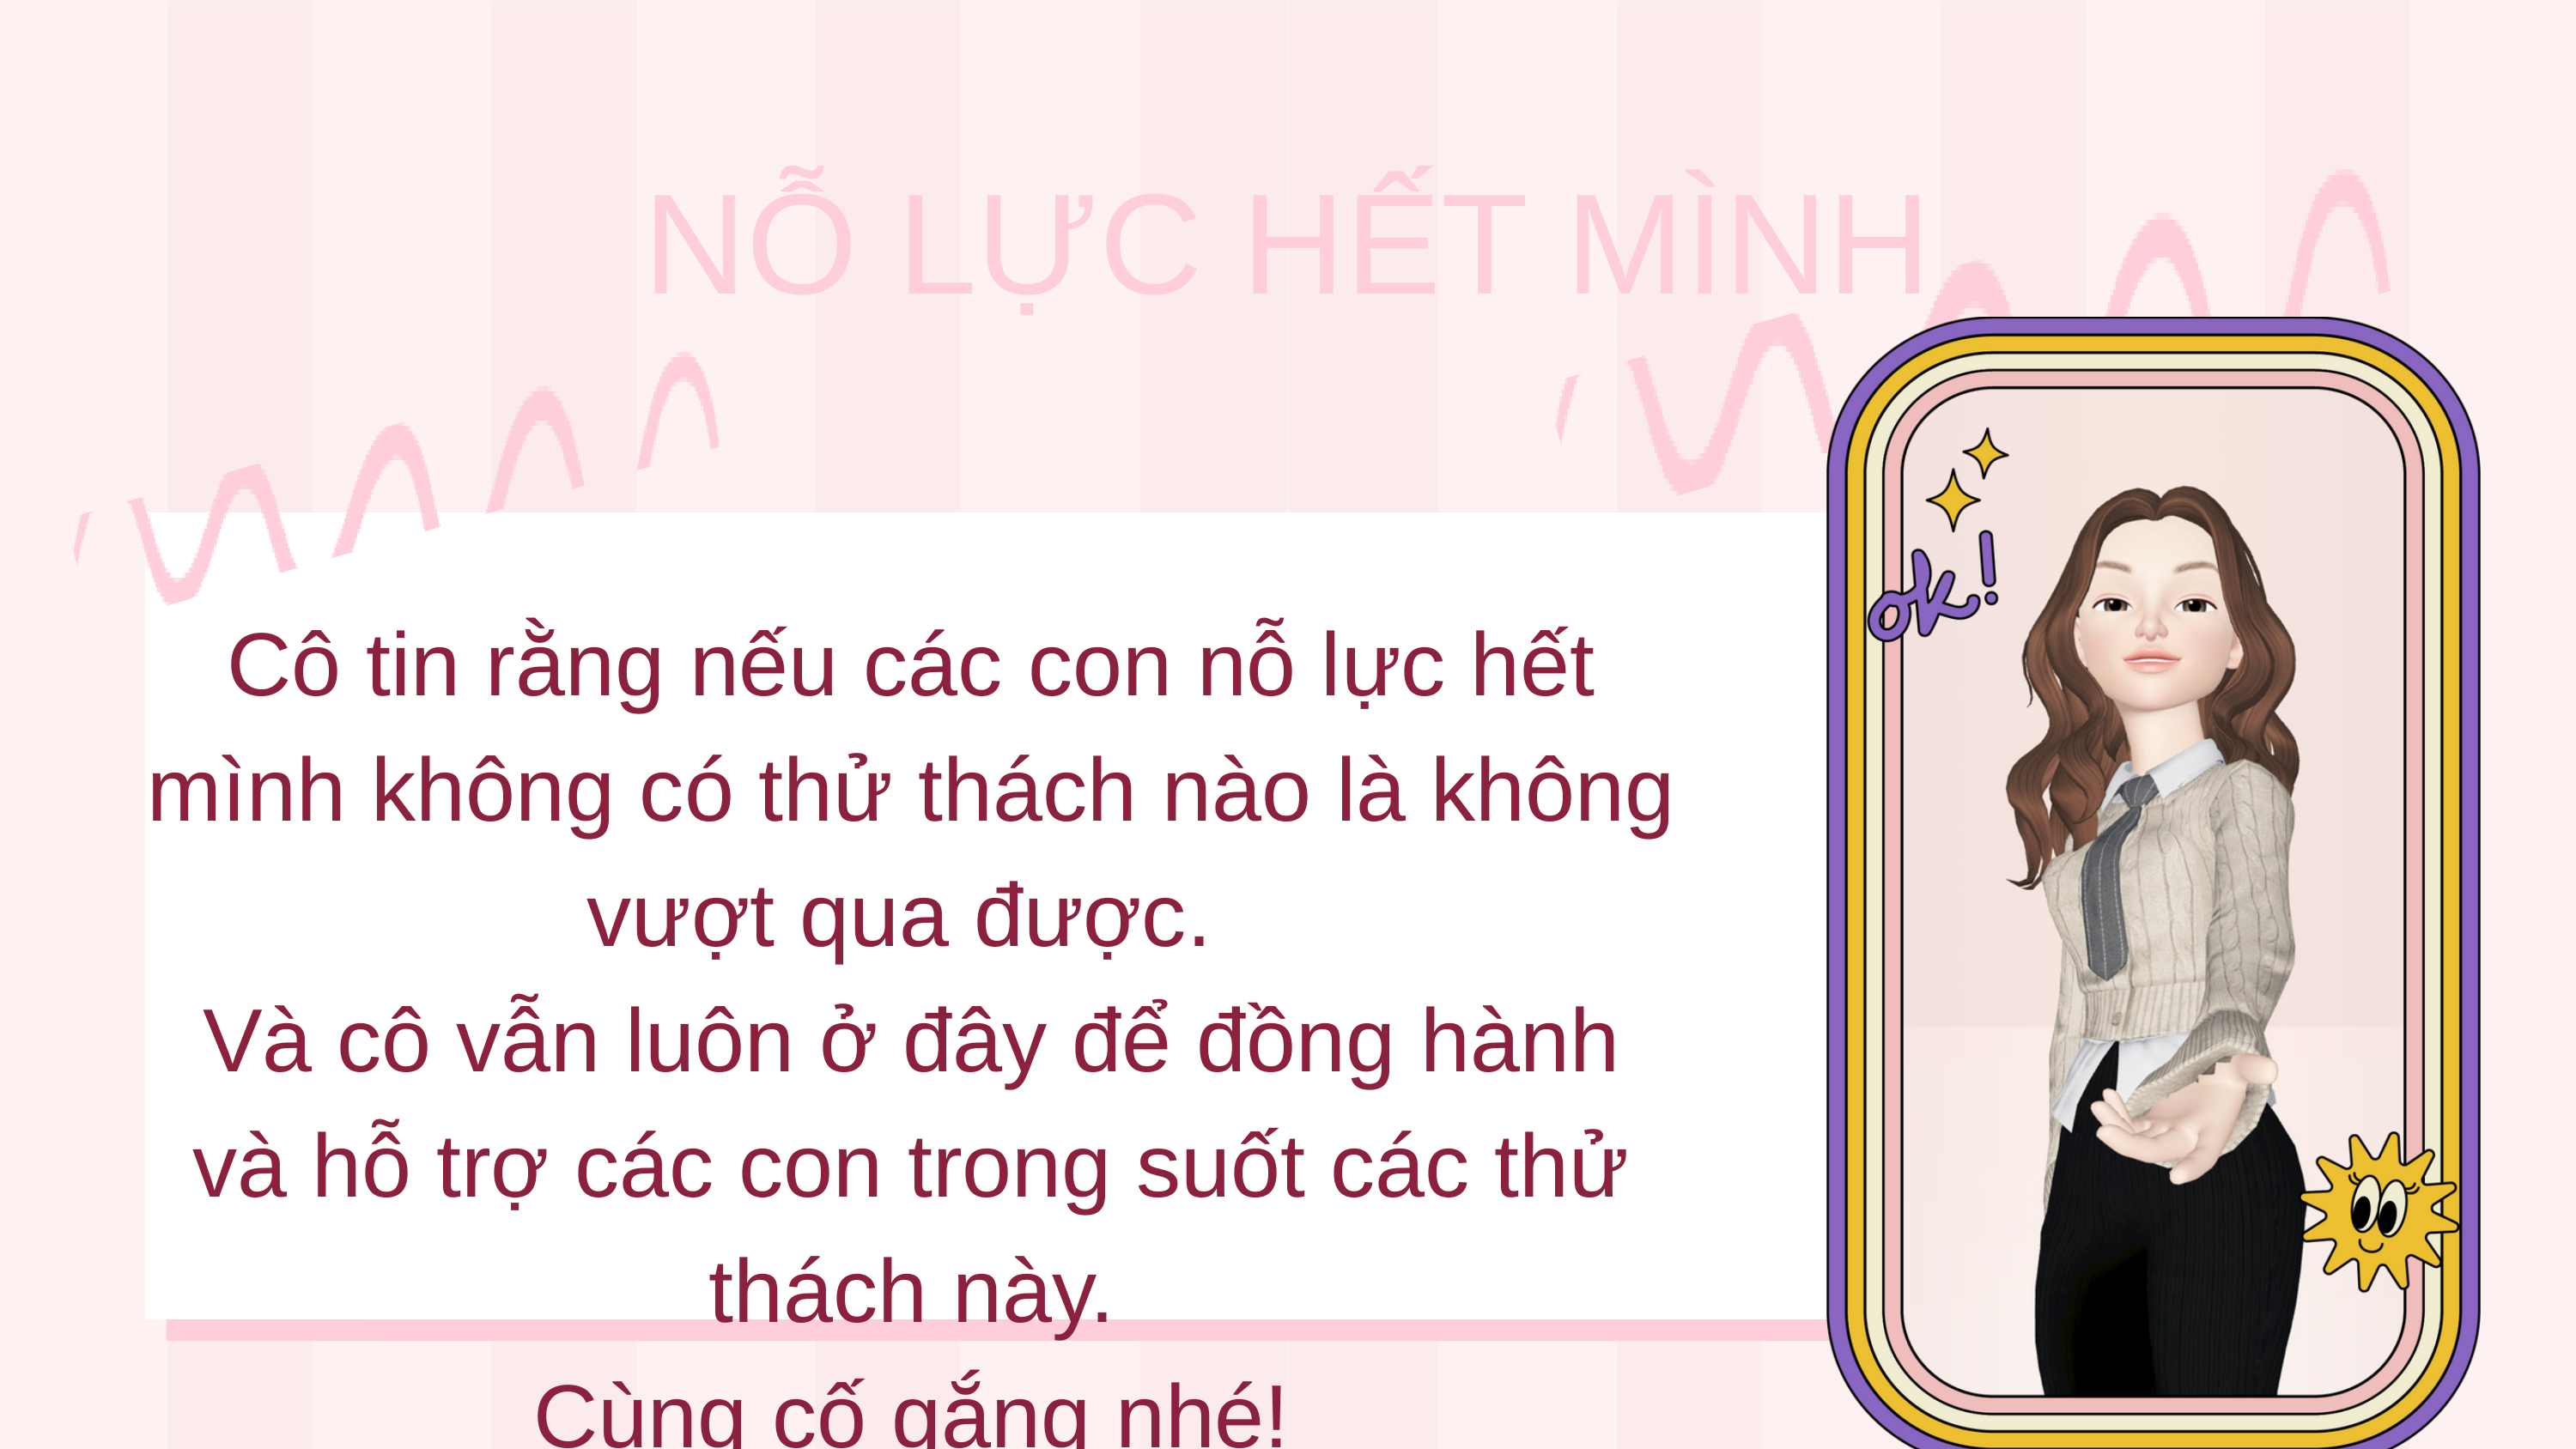

NỖ LỰC HẾT MÌNH

Cô tin rằng nếu các con nỗ lực hết mình không có thử thách nào là không vượt qua được.
Và cô vẫn luôn ở đây để đồng hành và hỗ trợ các con trong suốt các thử thách này.
Cùng cố gắng nhé!